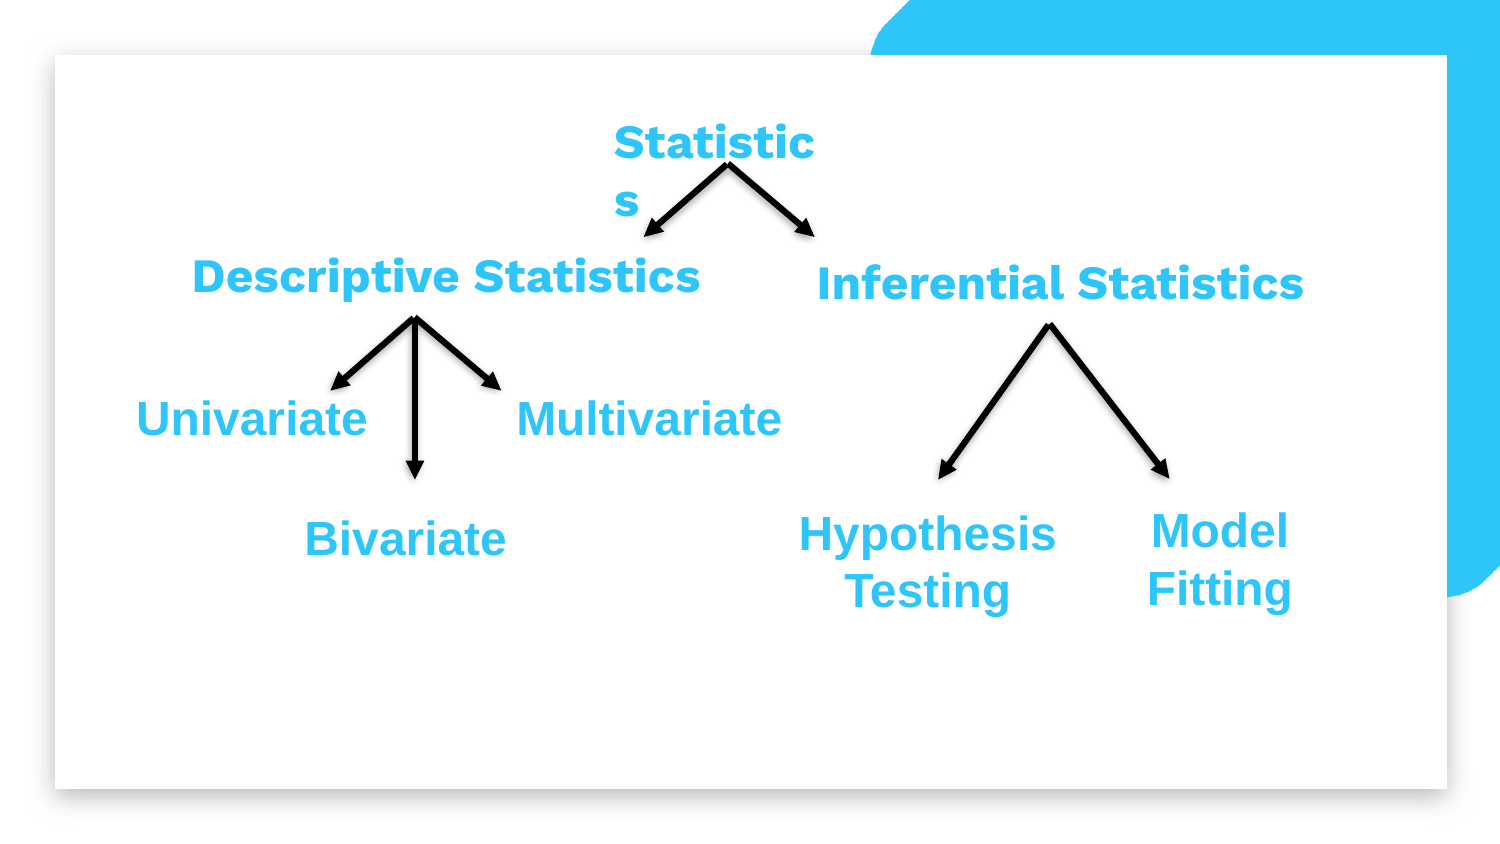

Statistics
Descriptive Statistics
Inferential Statistics
Univariate
Multivariate
Model Fitting
Hypothesis Testing
Bivariate